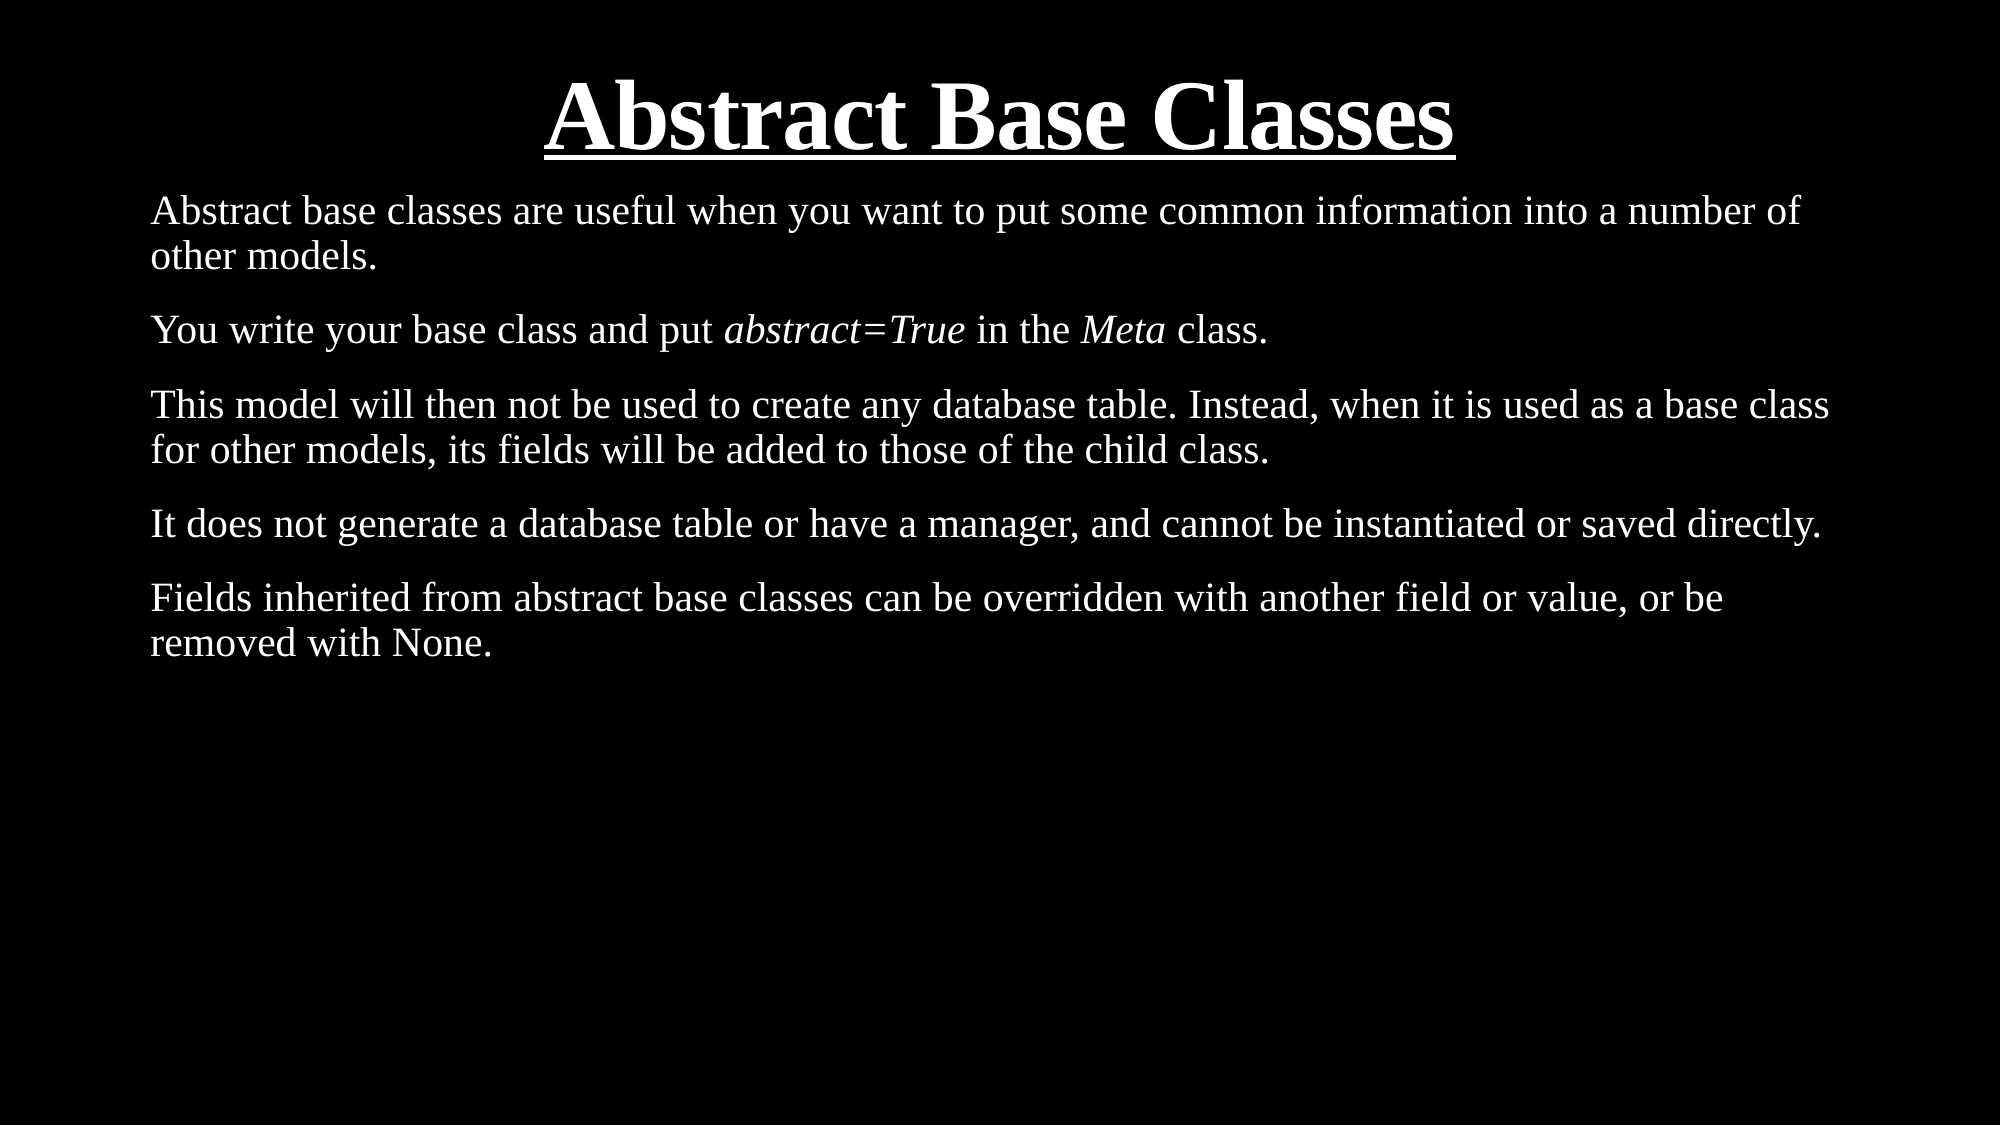

# Abstract Base Classes
Abstract base classes are useful when you want to put some common information into a number of other models.
You write your base class and put abstract=True in the Meta class.
This model will then not be used to create any database table. Instead, when it is used as a base class for other models, its fields will be added to those of the child class.
It does not generate a database table or have a manager, and cannot be instantiated or saved directly.
Fields inherited from abstract base classes can be overridden with another field or value, or be removed with None.